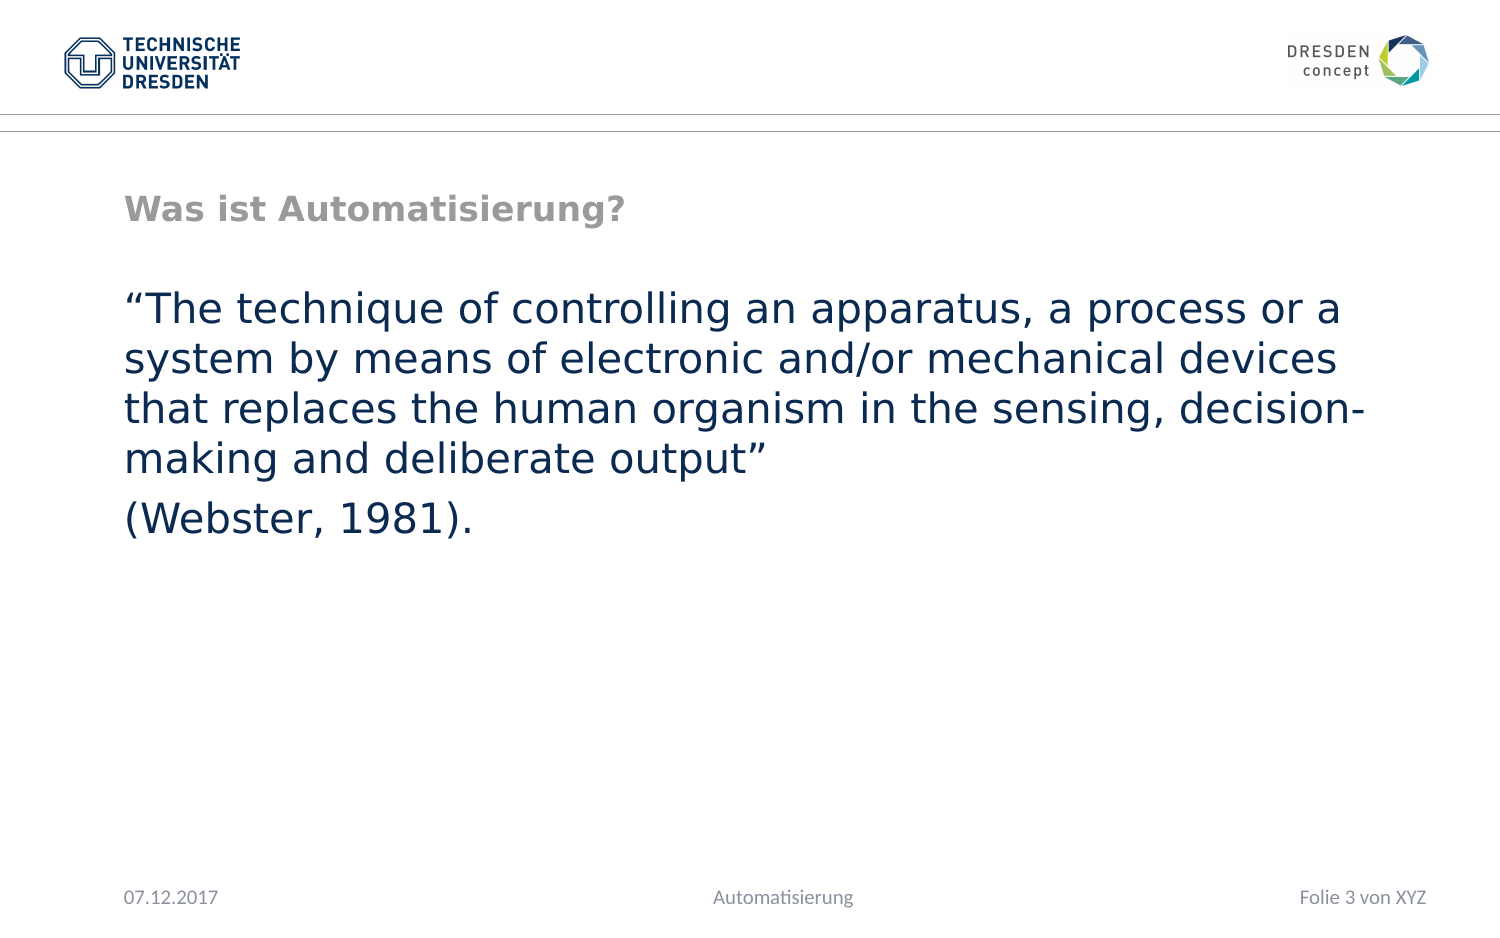

Was ist Automatisierung?

“The technique of controlling an apparatus, a process or a system by means of electronic and/or mechanical devices that replaces the human organism in the sensing, decision-making and deliberate output”
(Webster, 1981).

07.12.2017
Folie 3 von XYZ
Automatisierung